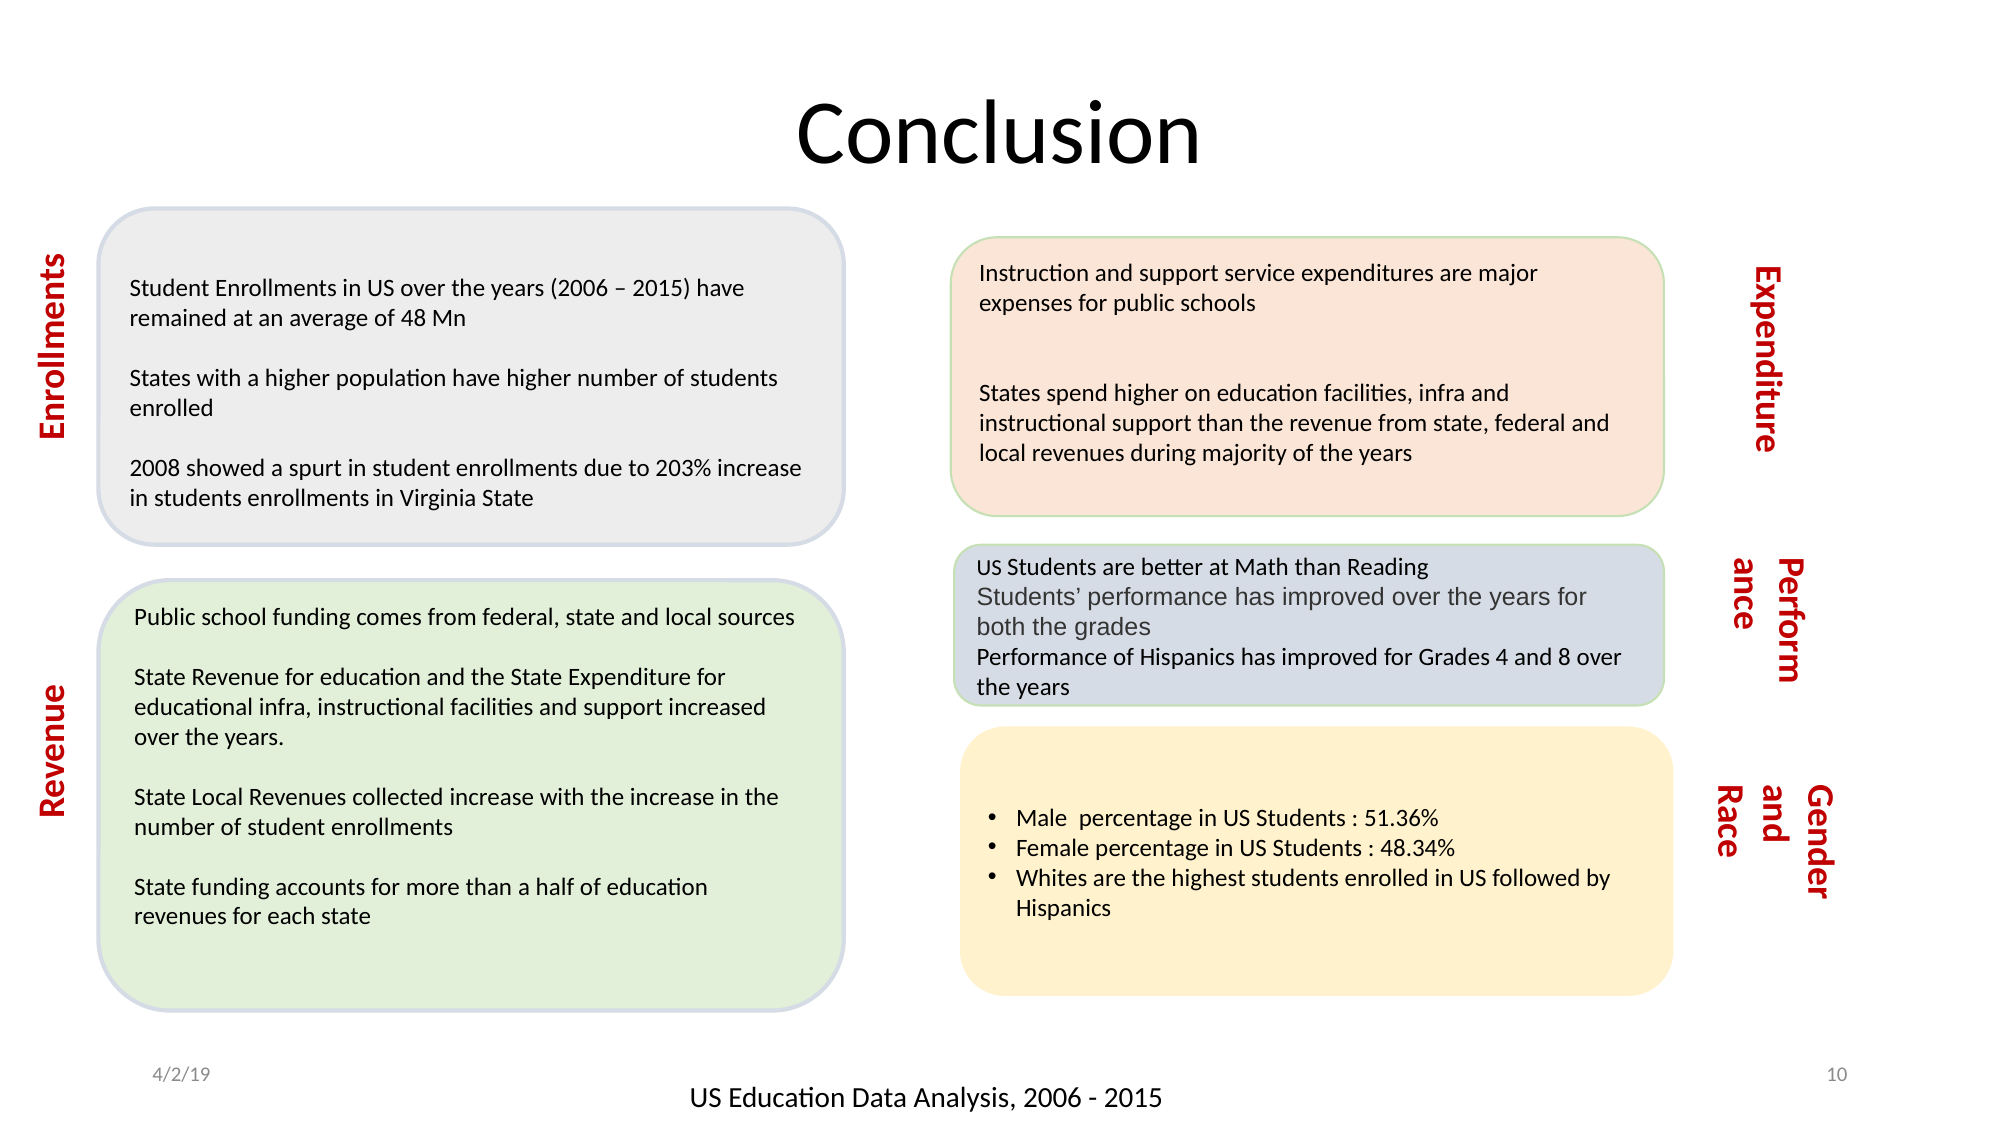

# Conclusion

Student Enrollments in US over the years (2006 – 2015) have remained at an average of 48 Mn

States with a higher population have higher number of students enrolled

2008 showed a spurt in student enrollments due to 203% increase in students enrollments in Virginia State
Instruction and support service expenditures are major expenses for public schools

States spend higher on education facilities, infra and instructional support than the revenue from state, federal and local revenues during majority of the years

Enrollments
Expenditure

US Students are better at Math than Reading
Students’ performance has improved over the years for both the grades
Performance of Hispanics has improved for Grades 4 and 8 over the years

Performance

Public school funding comes from federal, state and local sources

State Revenue for education and the State Expenditure for educational infra, instructional facilities and support increased over the years.

State Local Revenues collected increase with the increase in the number of student enrollments

State funding accounts for more than a half of education revenues for each state

Revenue

Male  percentage in US Students : 51.36%
Female percentage in US Students : 48.34%
Whites are the highest students enrolled in US followed by Hispanics

Gender and Race
4/2/19
10
US Education Data Analysis, 2006 - 2015